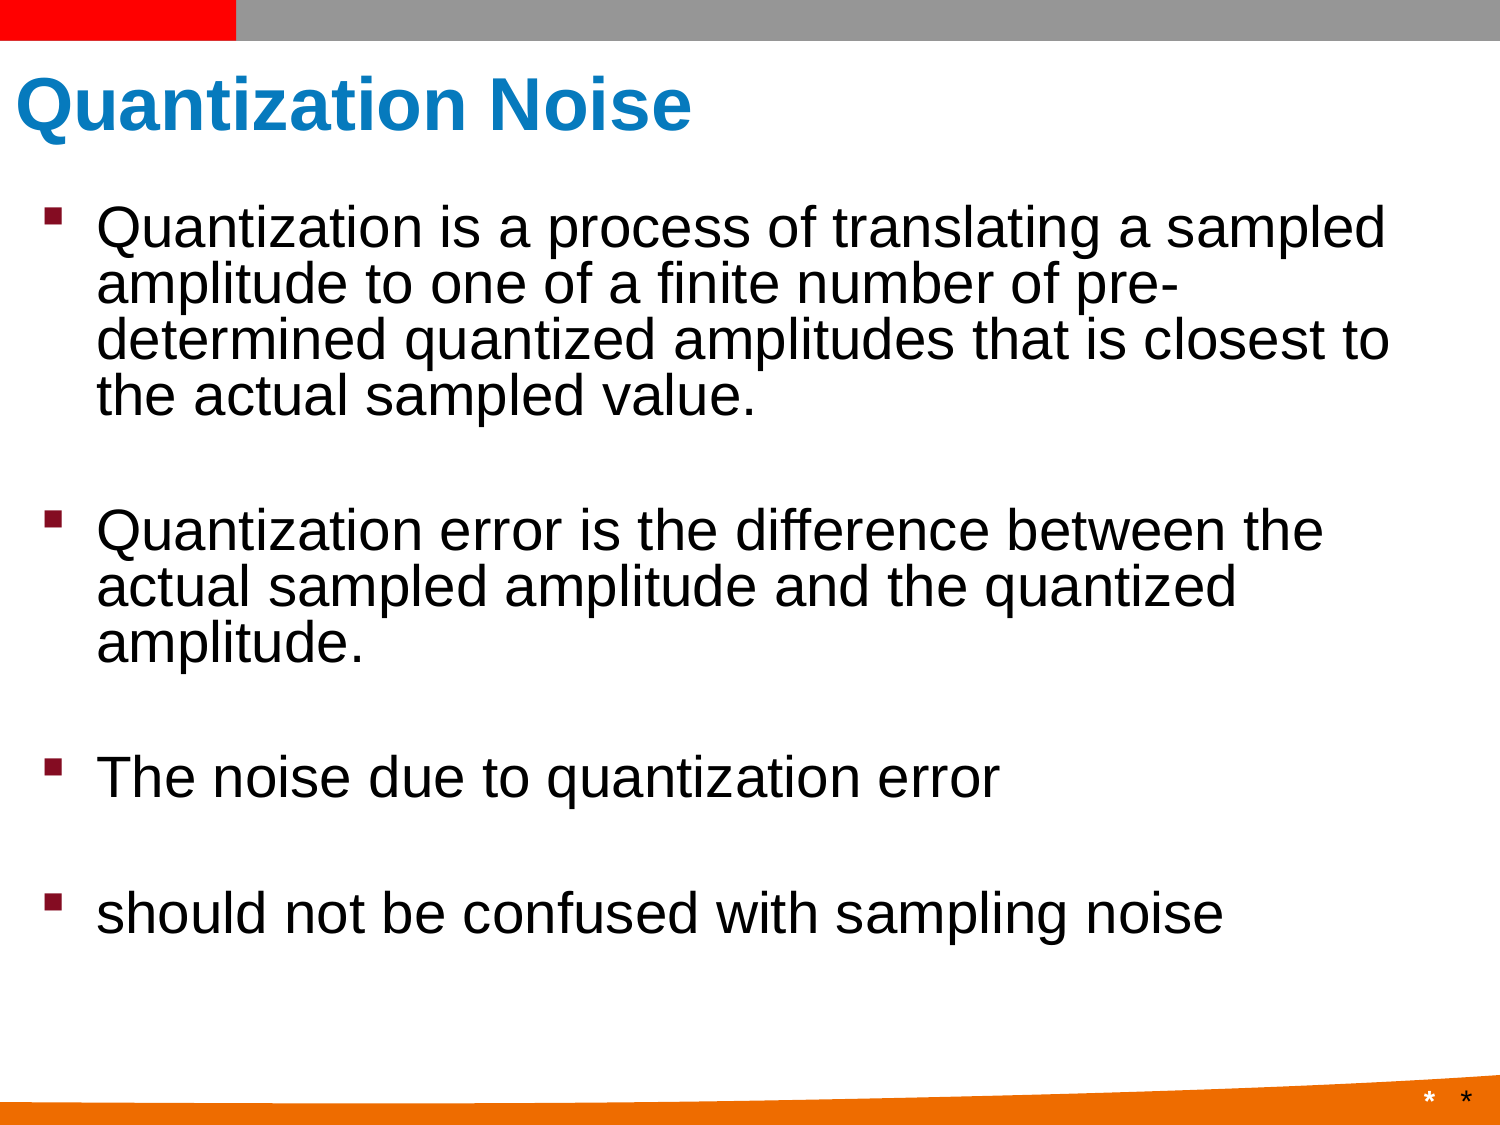

# Quantization Noise
Quantization is a process of translating a sampled amplitude to one of a finite number of pre-determined quantized amplitudes that is closest to the actual sampled value.

Quantization error is the difference between the actual sampled amplitude and the quantized amplitude.

The noise due to quantization error

should not be confused with sampling noise

*